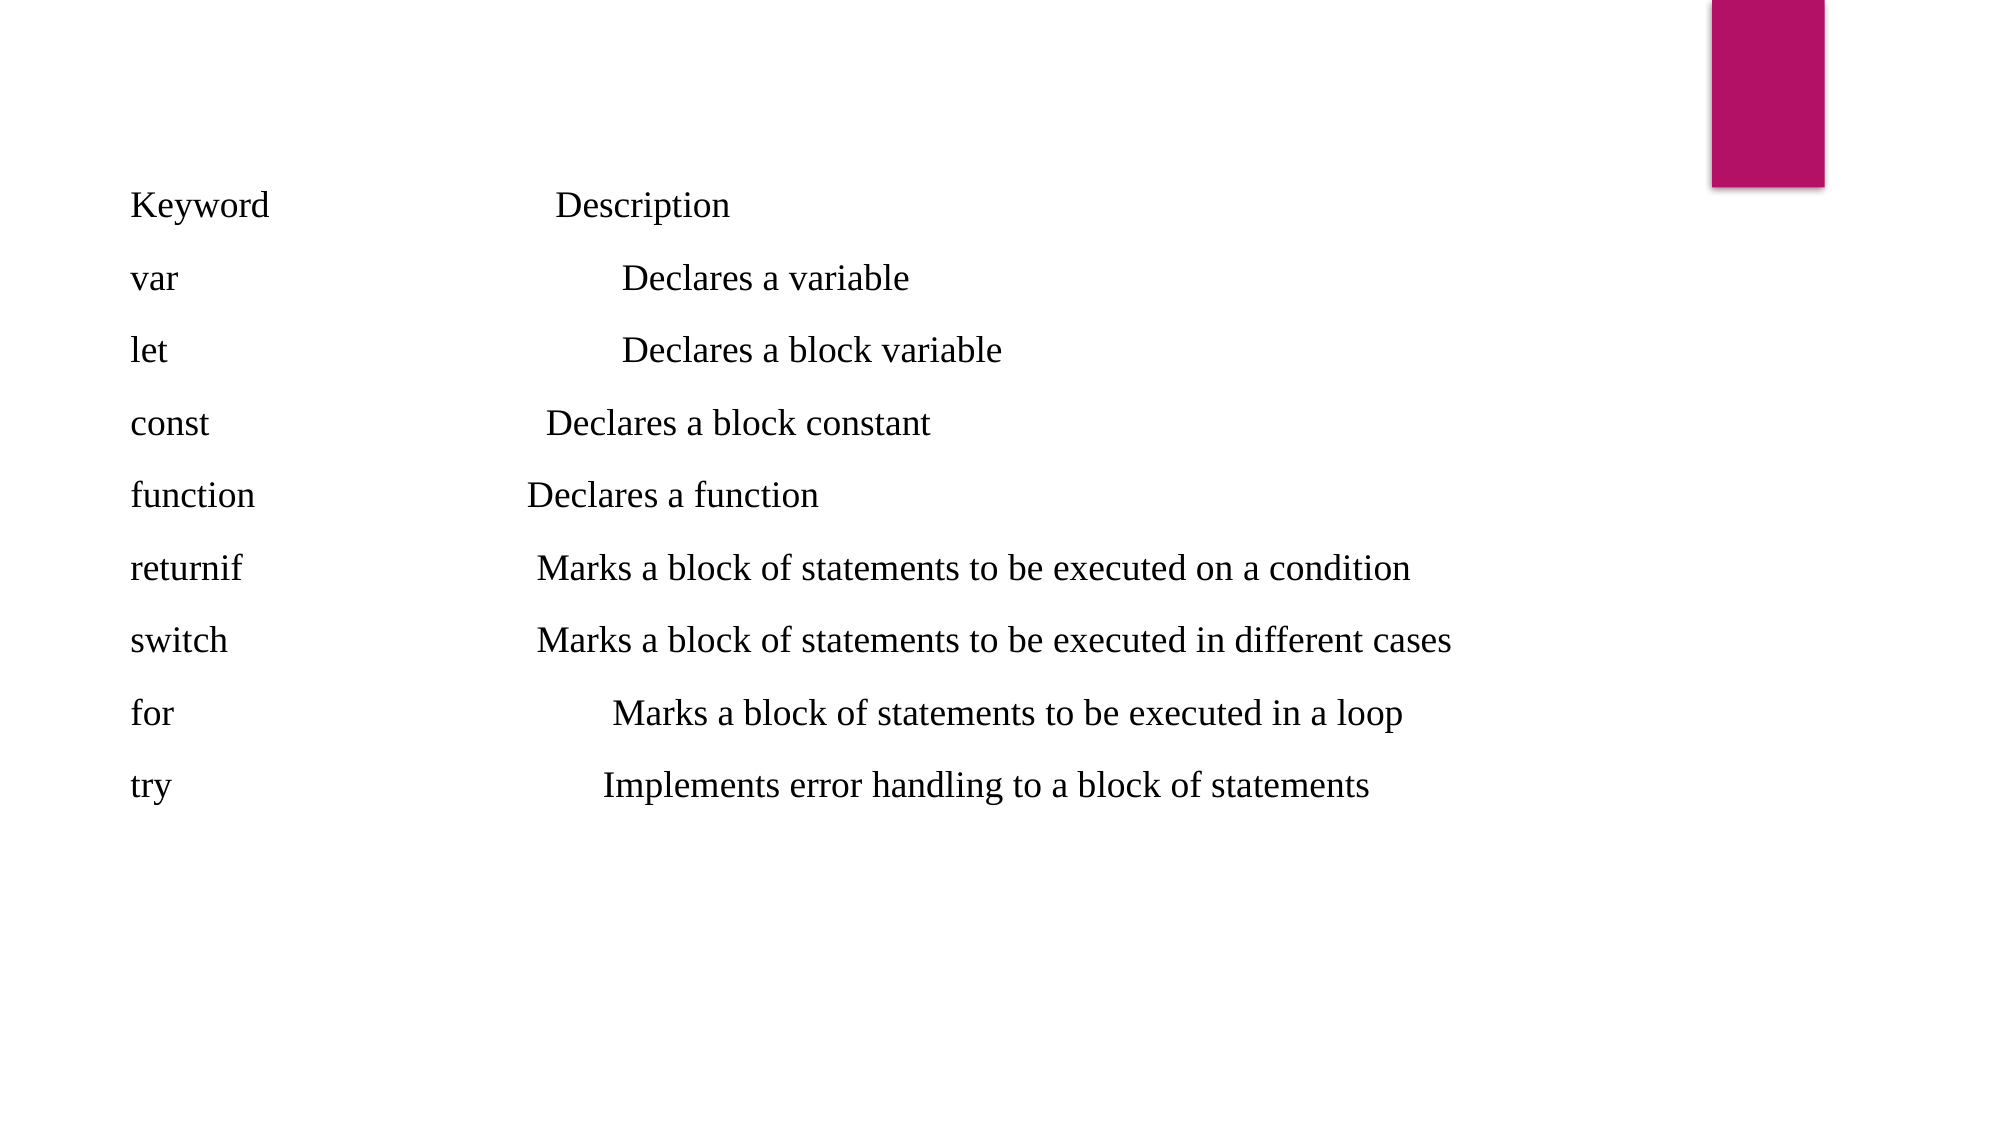

Keyword	                             Description
var	                                    Declares a variable
let	                                    Declares a block variable
const	                            Declares a block constant
function	                          Declares a function
returnif	                           Marks a block of statements to be executed on a condition
switch	                           Marks a block of statements to be executed in different cases
for	                                   Marks a block of statements to be executed in a loop
try	                                  Implements error handling to a block of statements